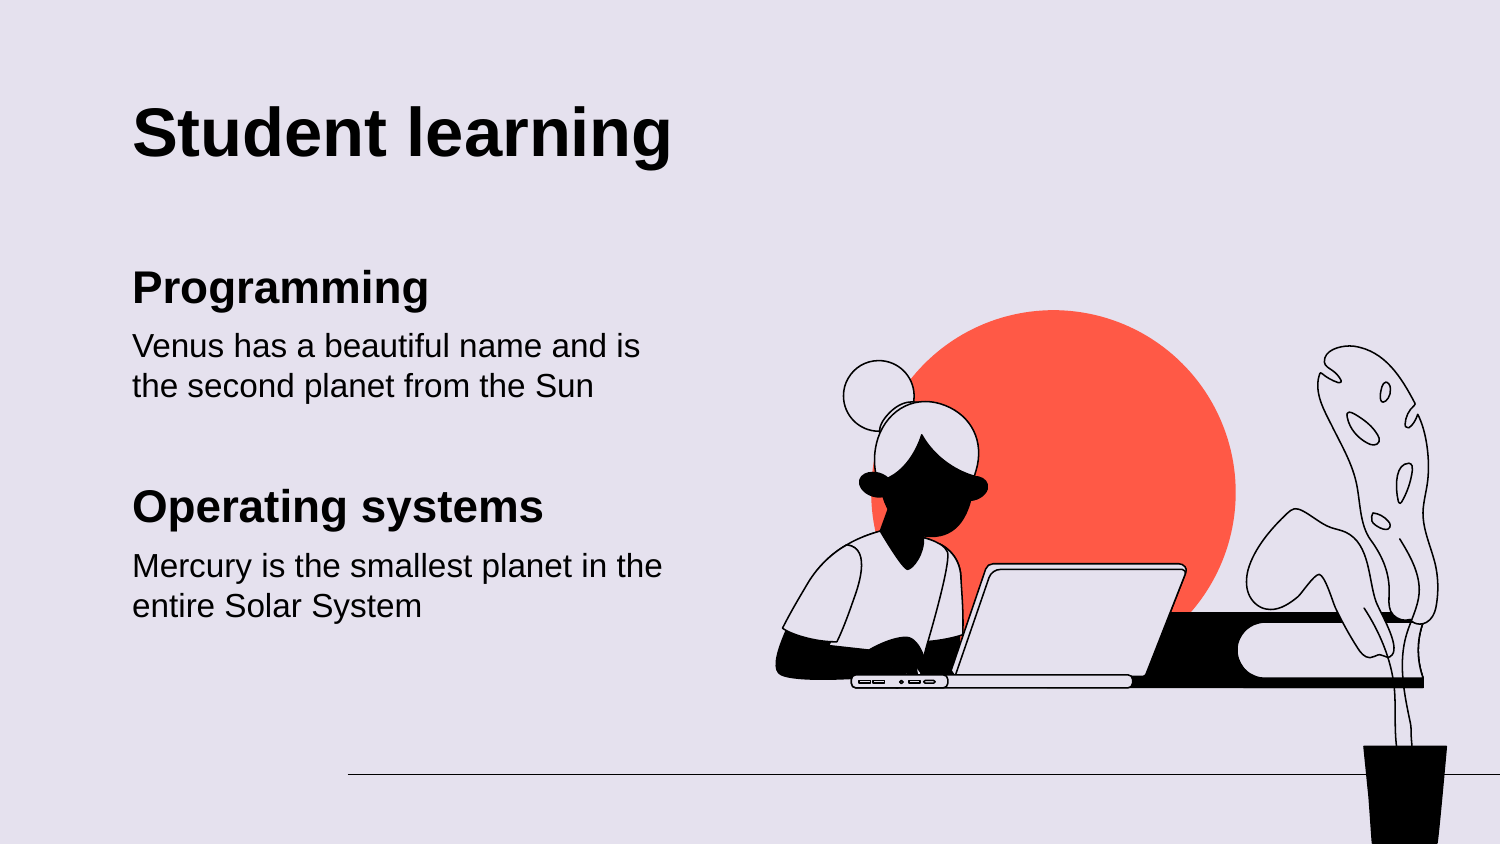

# Student learning
Programming

Venus has a beautiful name and is the second planet from the Sun

Operating systems
Mercury is the smallest planet in the entire Solar System